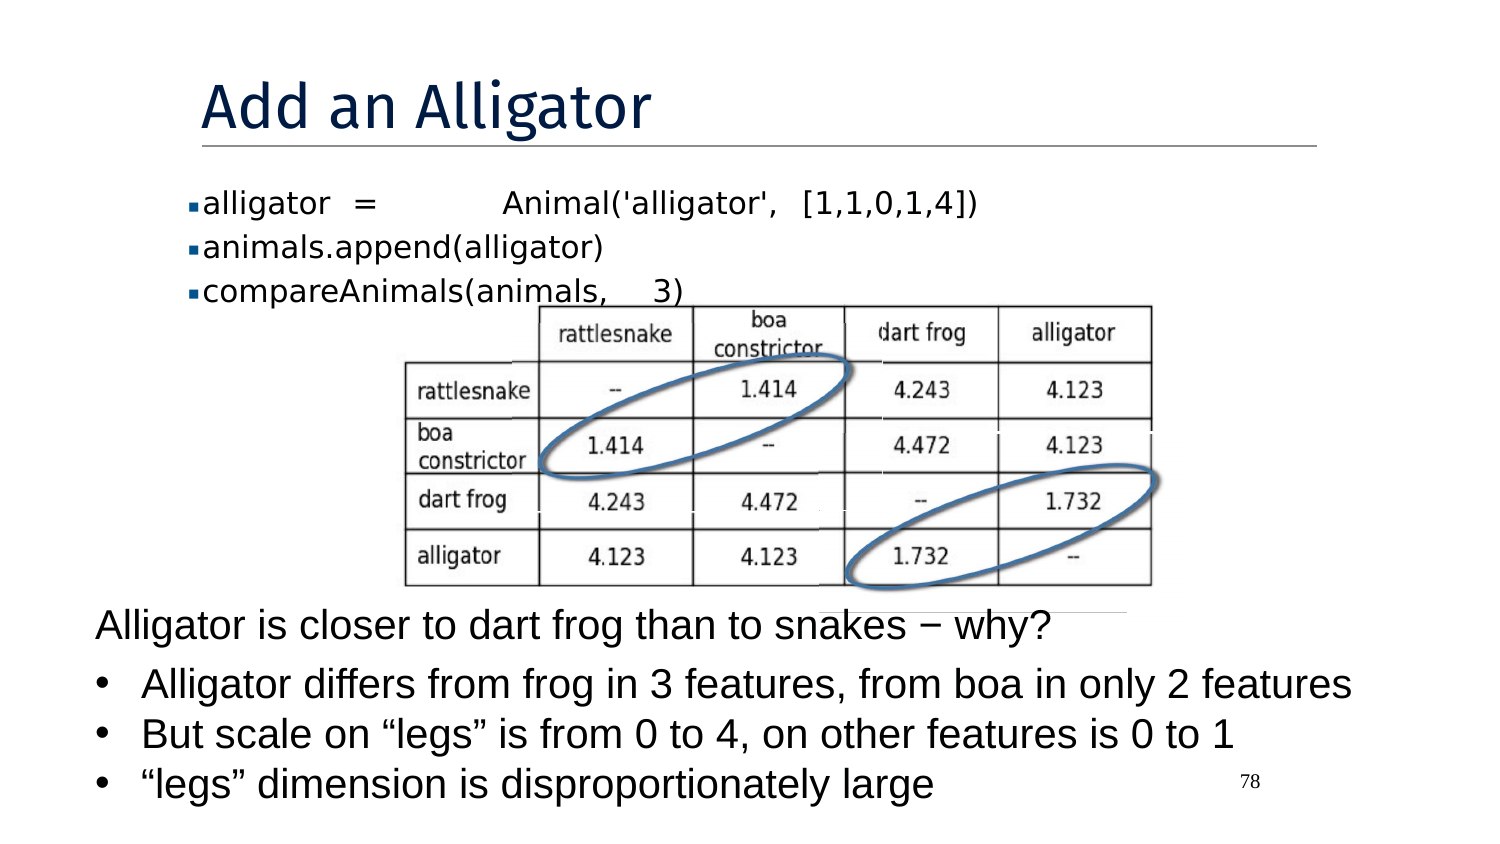

# Add an Alligator

alligator	=	Animal('alligator',	[1,1,0,1,4])
animals.append(alligator)
compareAnimals(animals,	3)

Alligator is closer to dart frog than to snakes − why?
Alligator differs from frog in 3 features, from boa in only 2 features
But scale on “legs” is from 0 to 4, on other features is 0 to 1
“legs” dimension is disproportionately large

 78